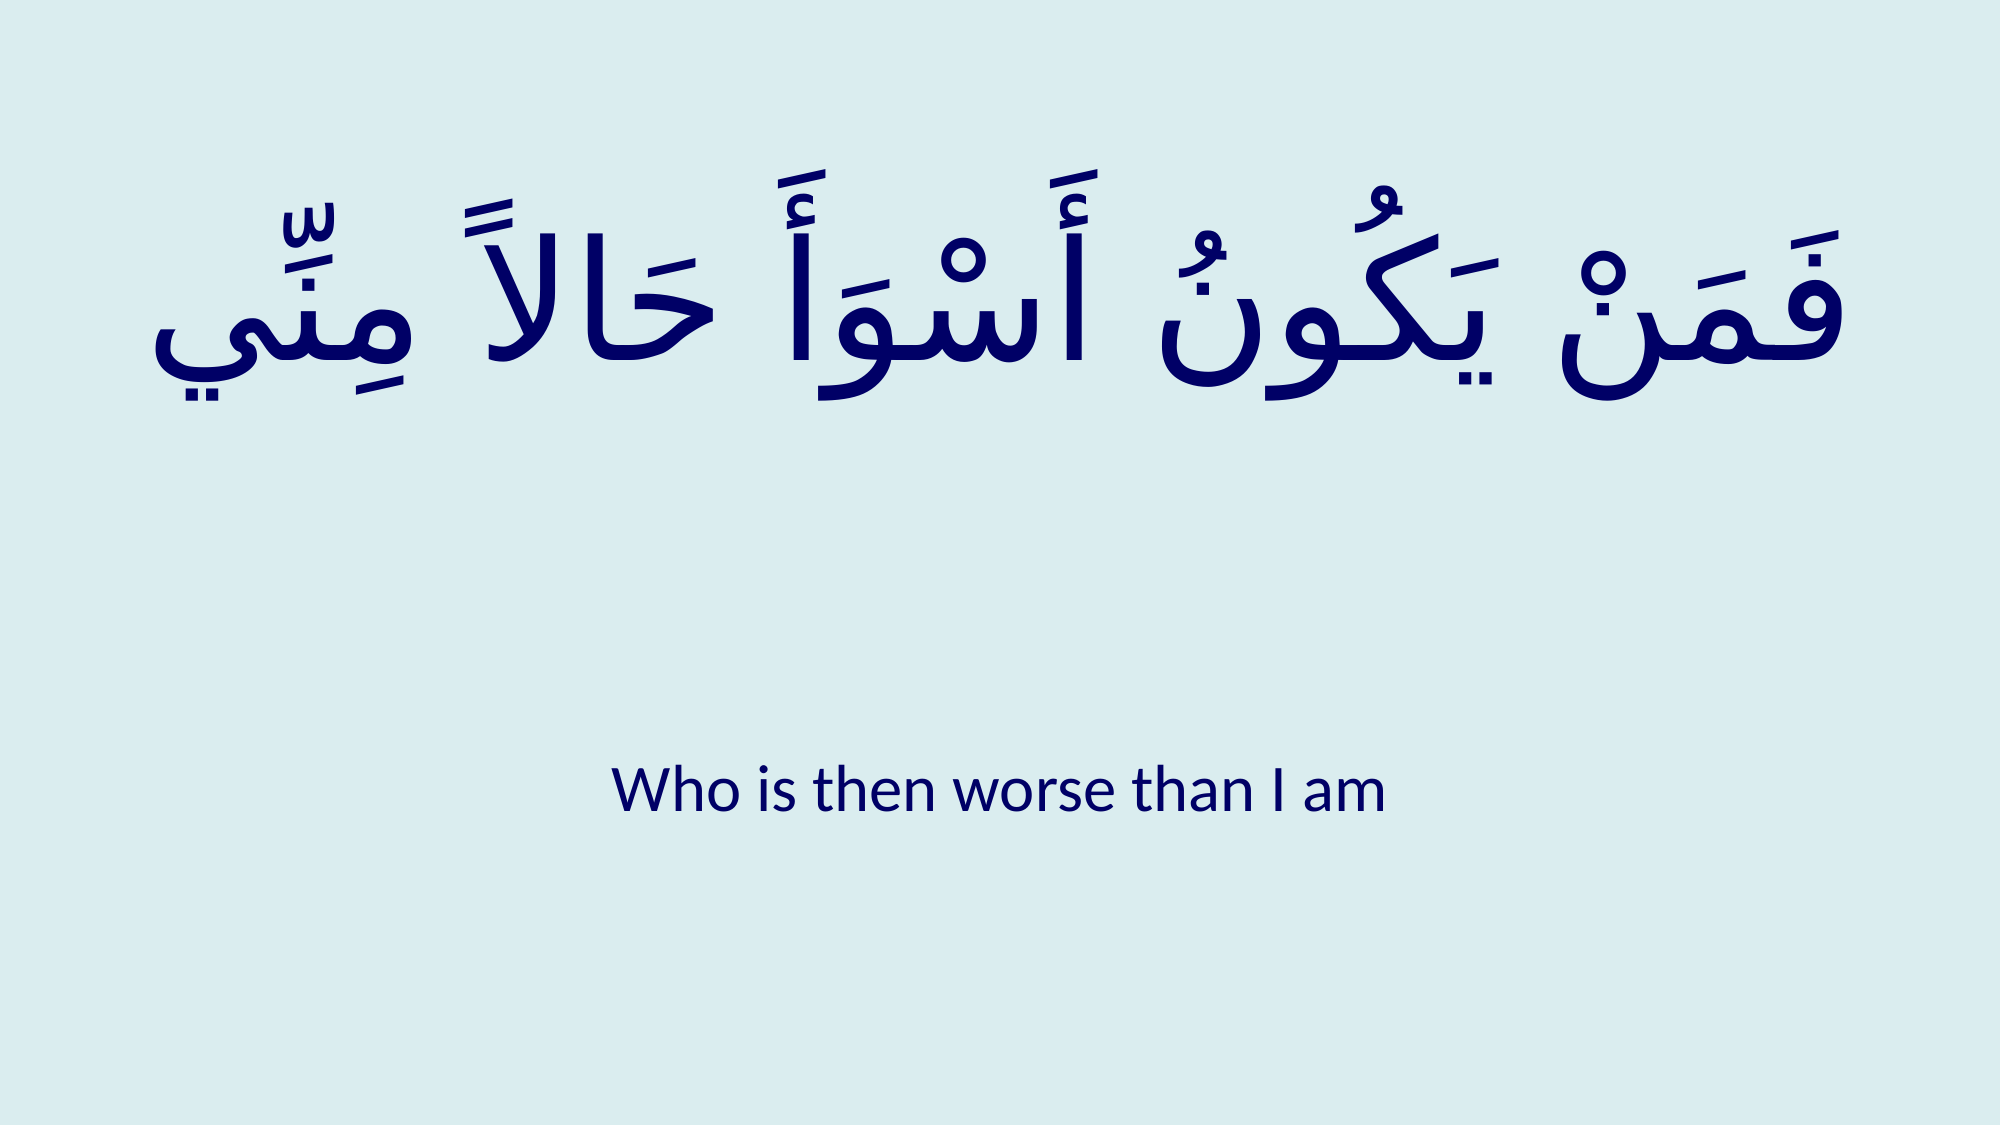

# فَمَنْ يَكُونُ أَسْوَأَ حَالاً مِنِّي
Who is then worse than I am